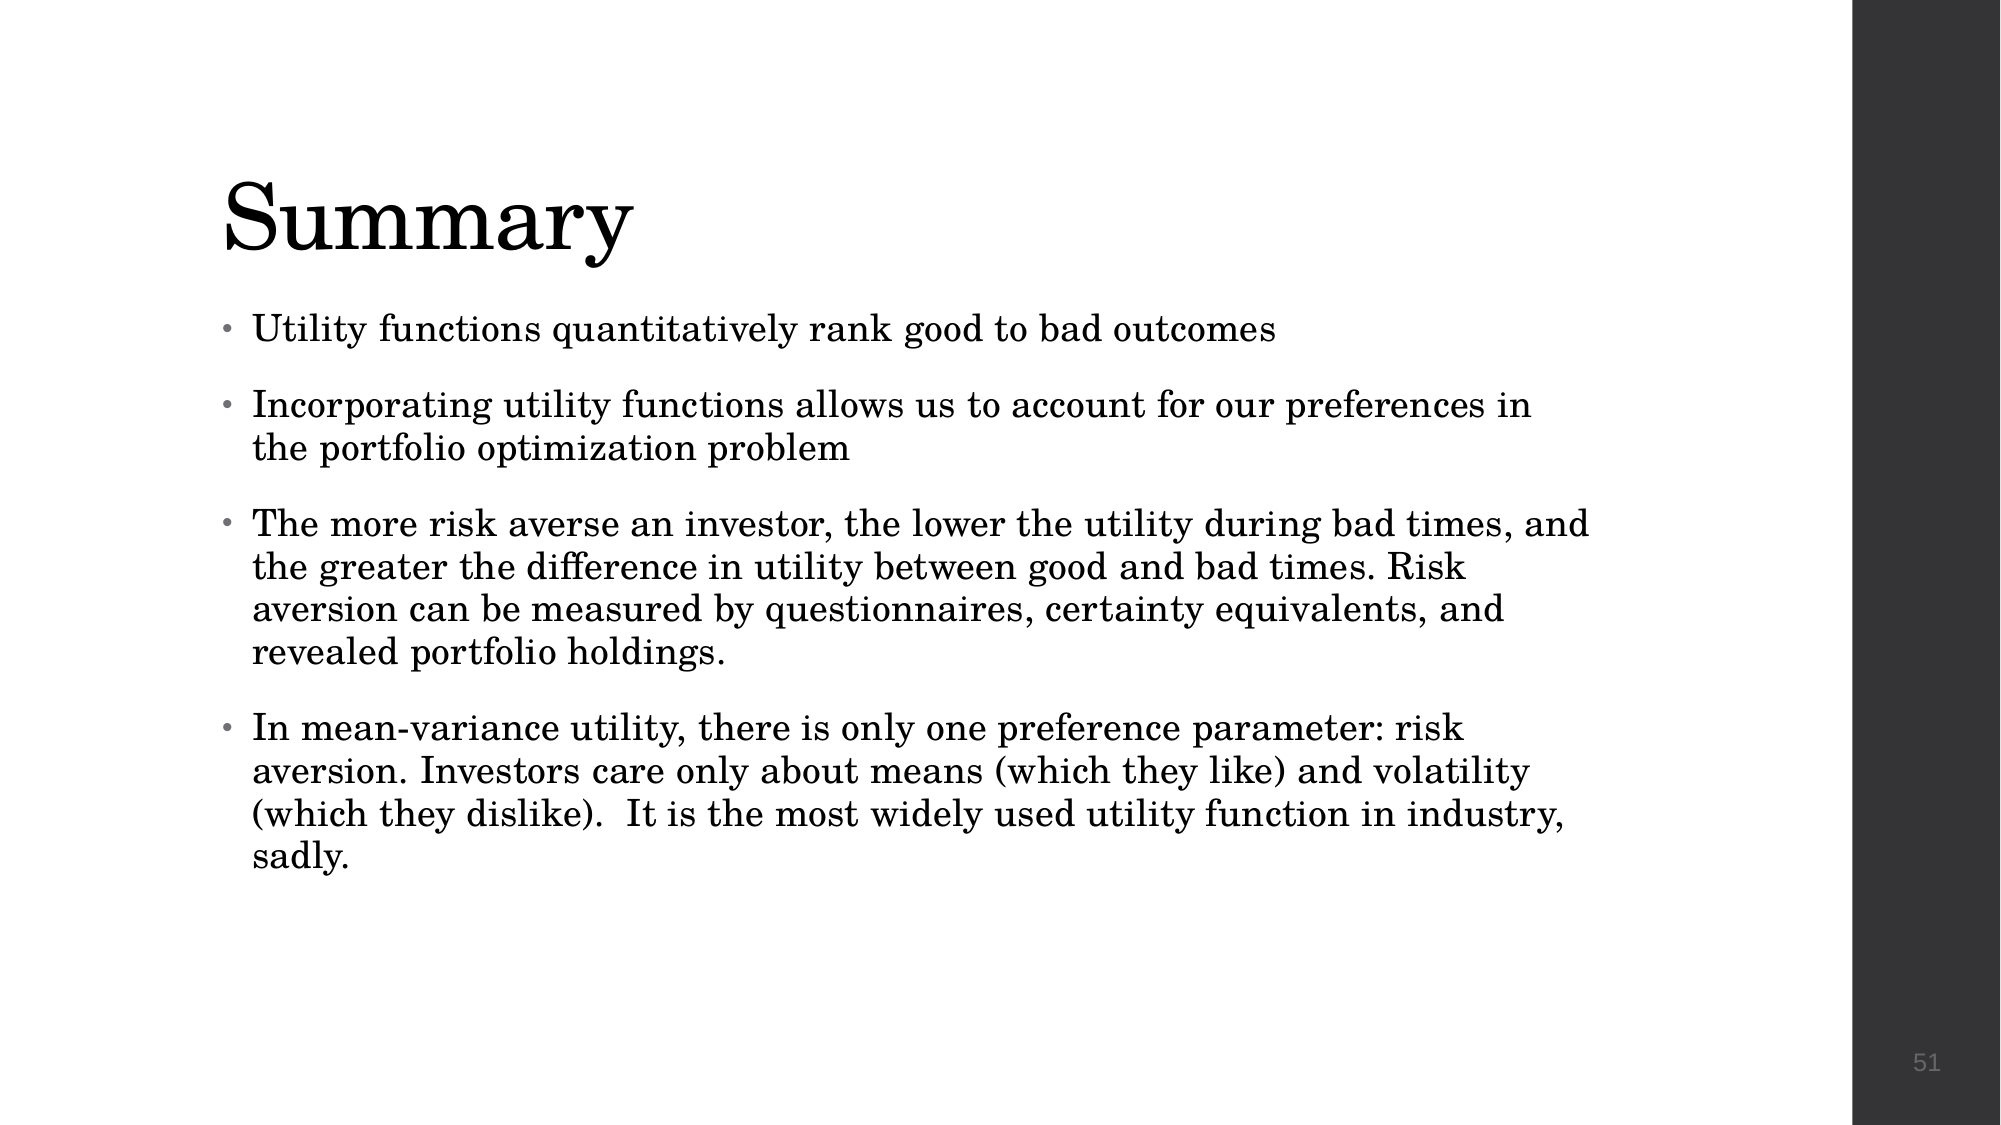

# Summary
51
Utility functions quantitatively rank good to bad outcomes
Incorporating utility functions allows us to account for our preferences in the portfolio optimization problem
The more risk averse an investor, the lower the utility during bad times, and the greater the difference in utility between good and bad times. Risk aversion can be measured by questionnaires, certainty equivalents, and revealed portfolio holdings.
In mean-variance utility, there is only one preference parameter: risk aversion. Investors care only about means (which they like) and volatility (which they dislike).  It is the most widely used utility function in industry, sadly.